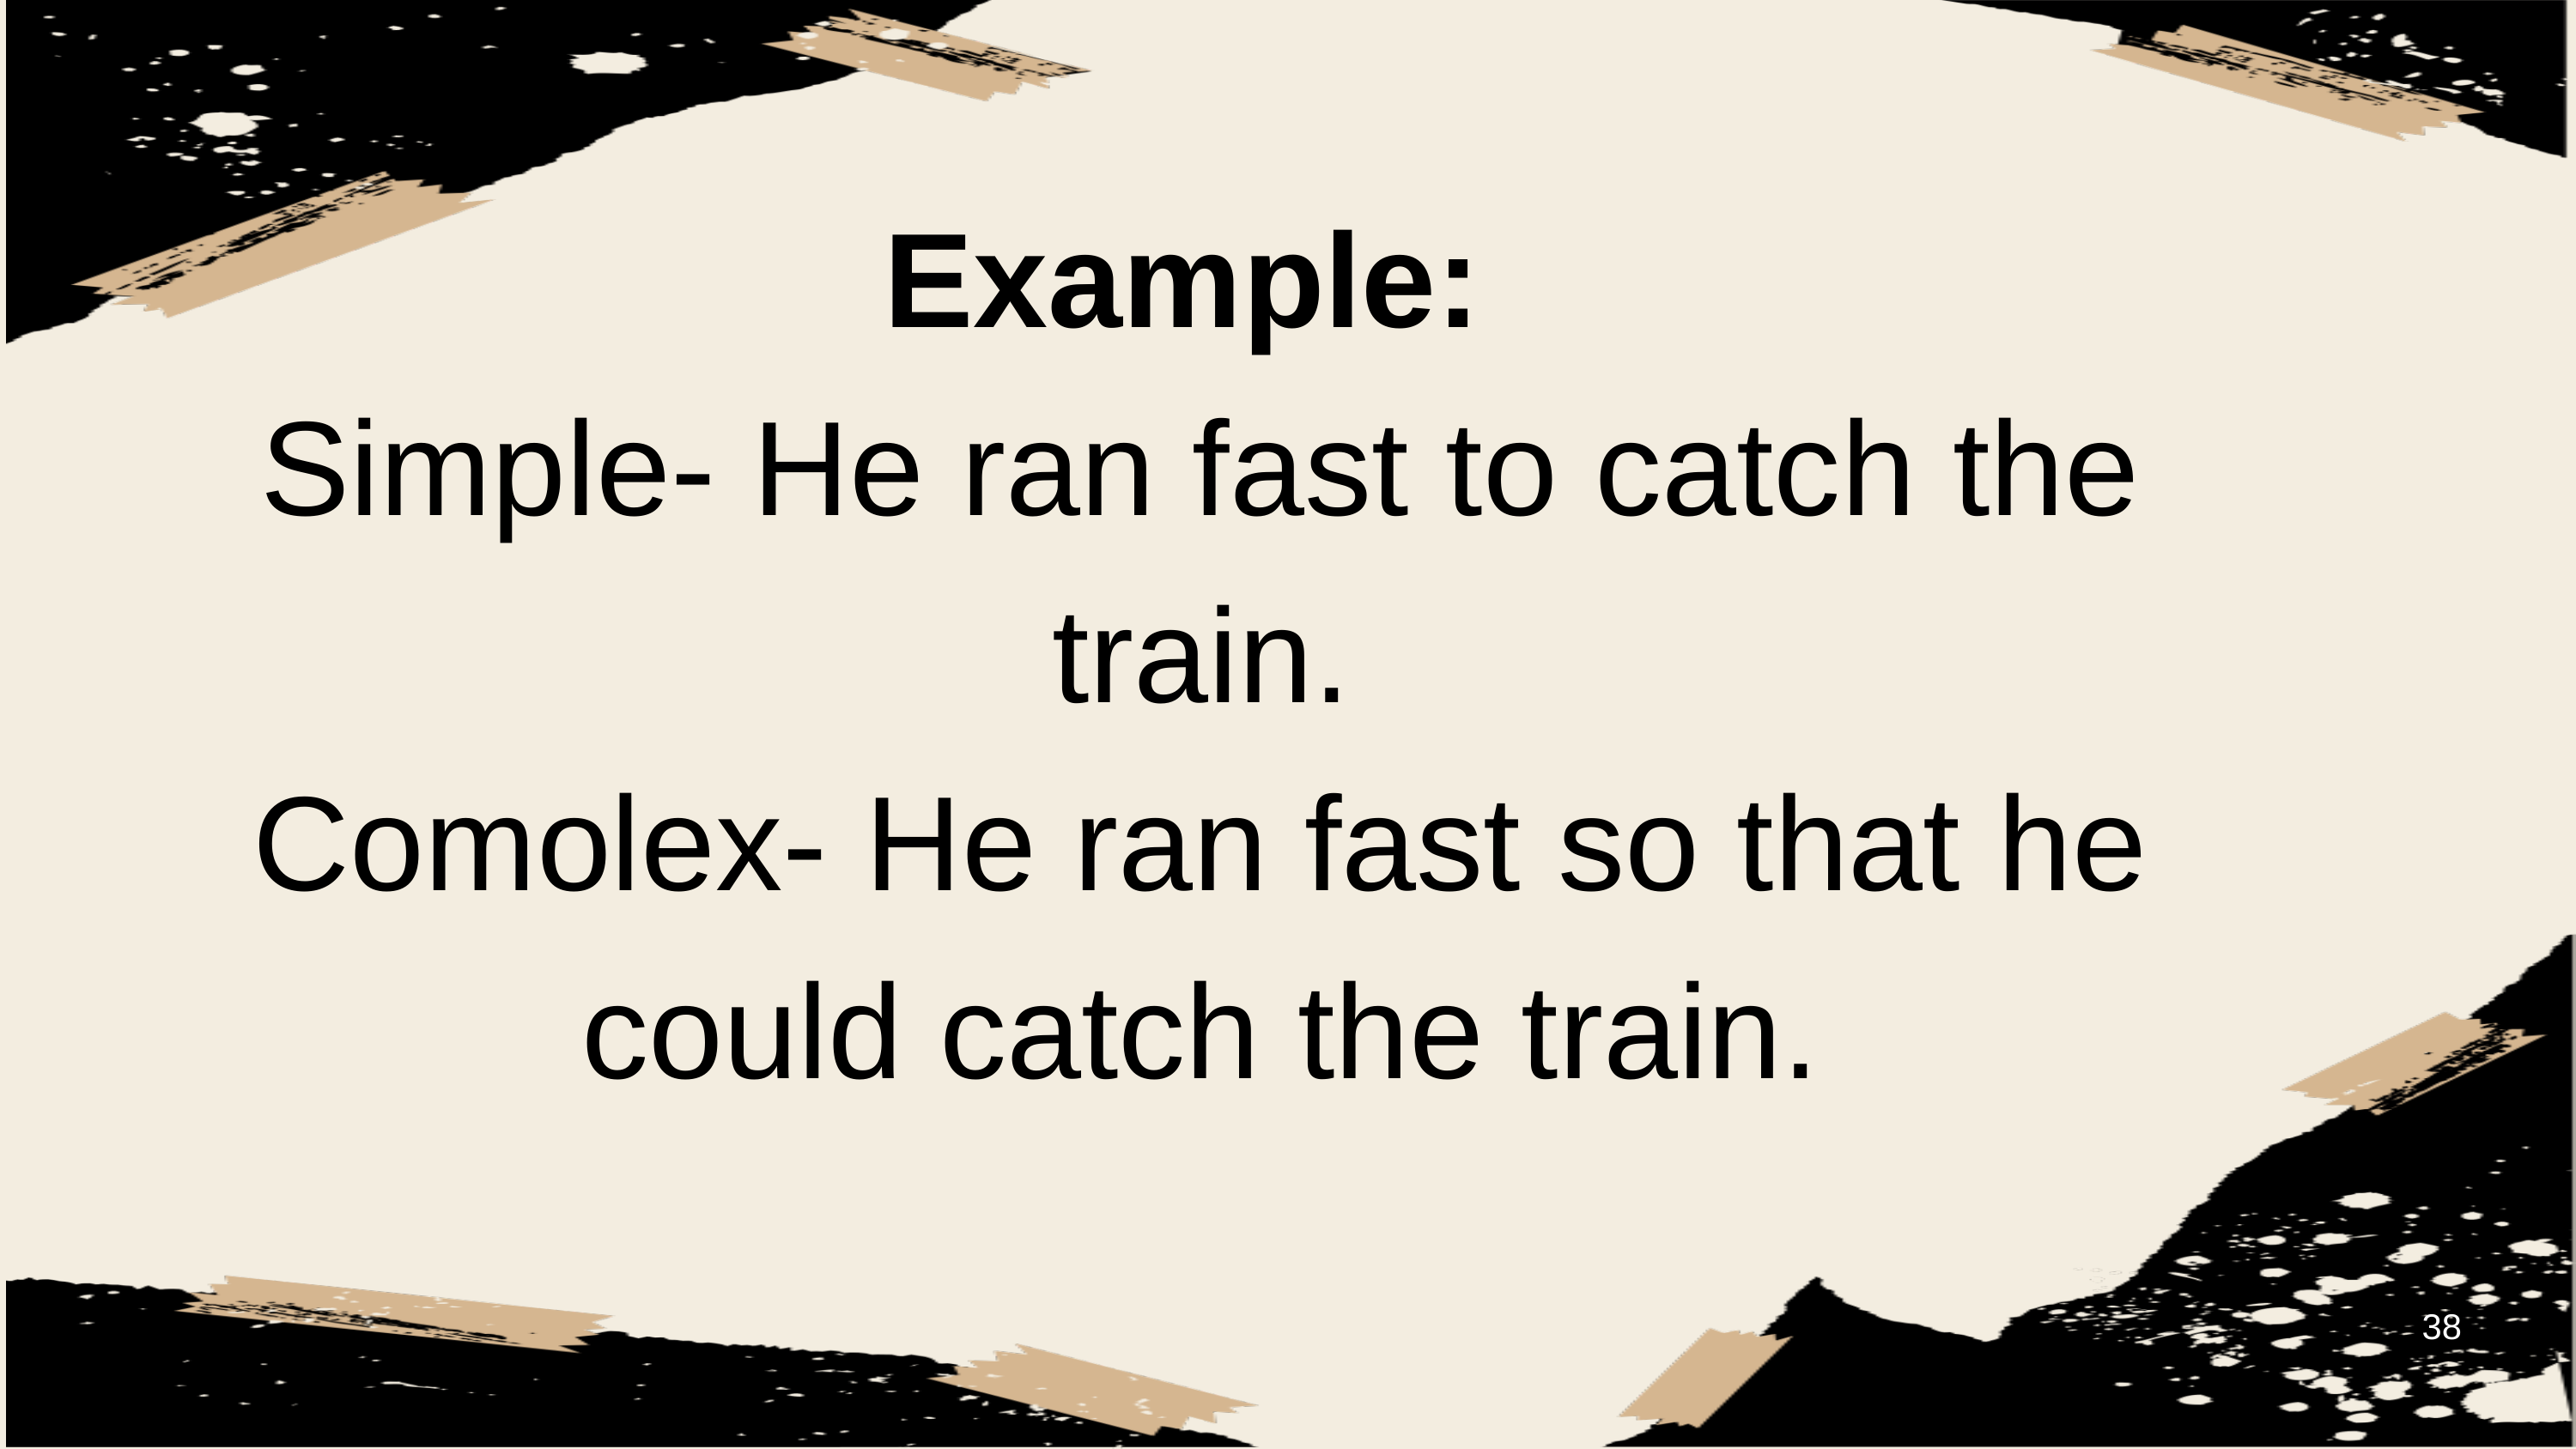

Example:
Simple- He ran fast to catch the train.
Comolex- He ran fast so that he could catch the train.
38